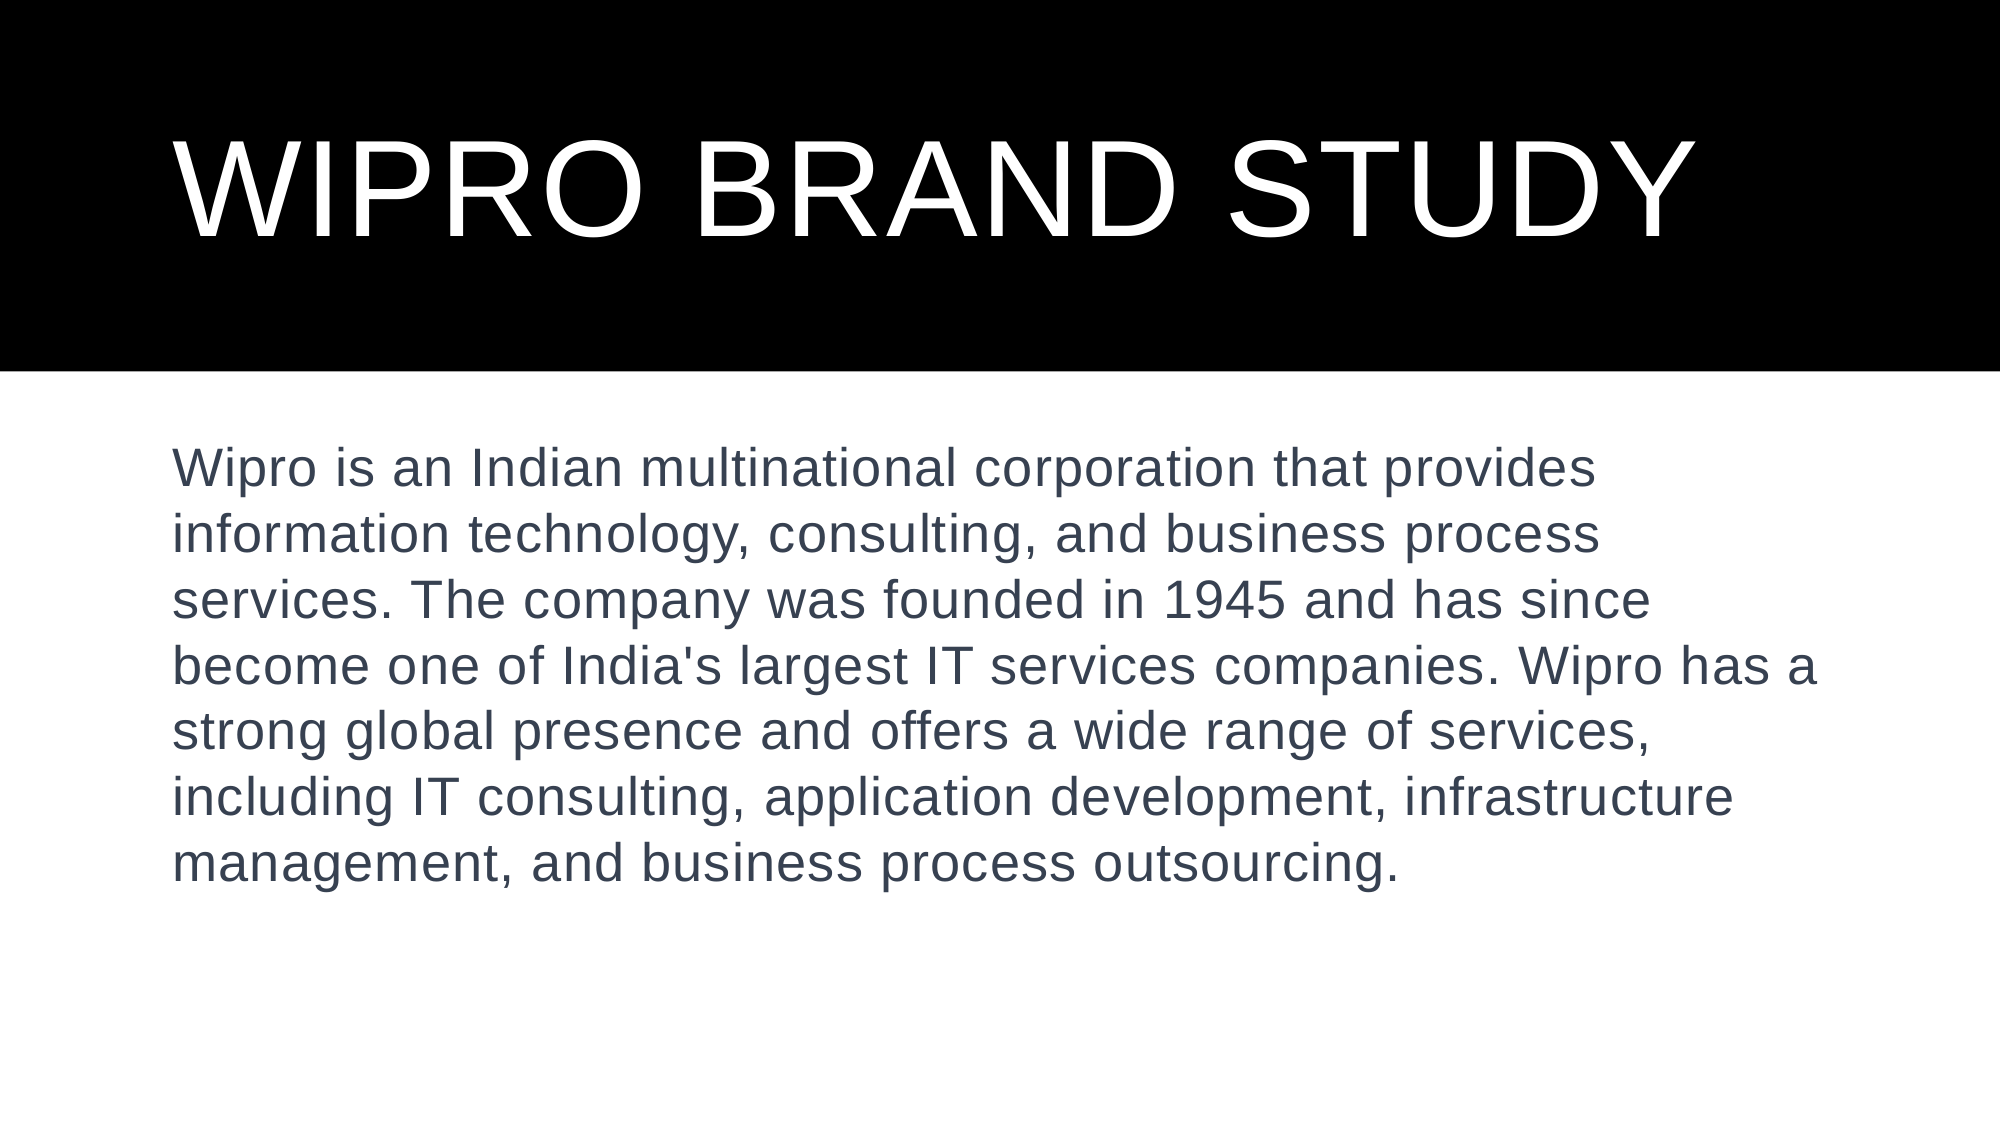

# WIpRO BRAND STUDY
Wipro is an Indian multinational corporation that provides information technology, consulting, and business process services. The company was founded in 1945 and has since become one of India's largest IT services companies. Wipro has a strong global presence and offers a wide range of services, including IT consulting, application development, infrastructure management, and business process outsourcing.